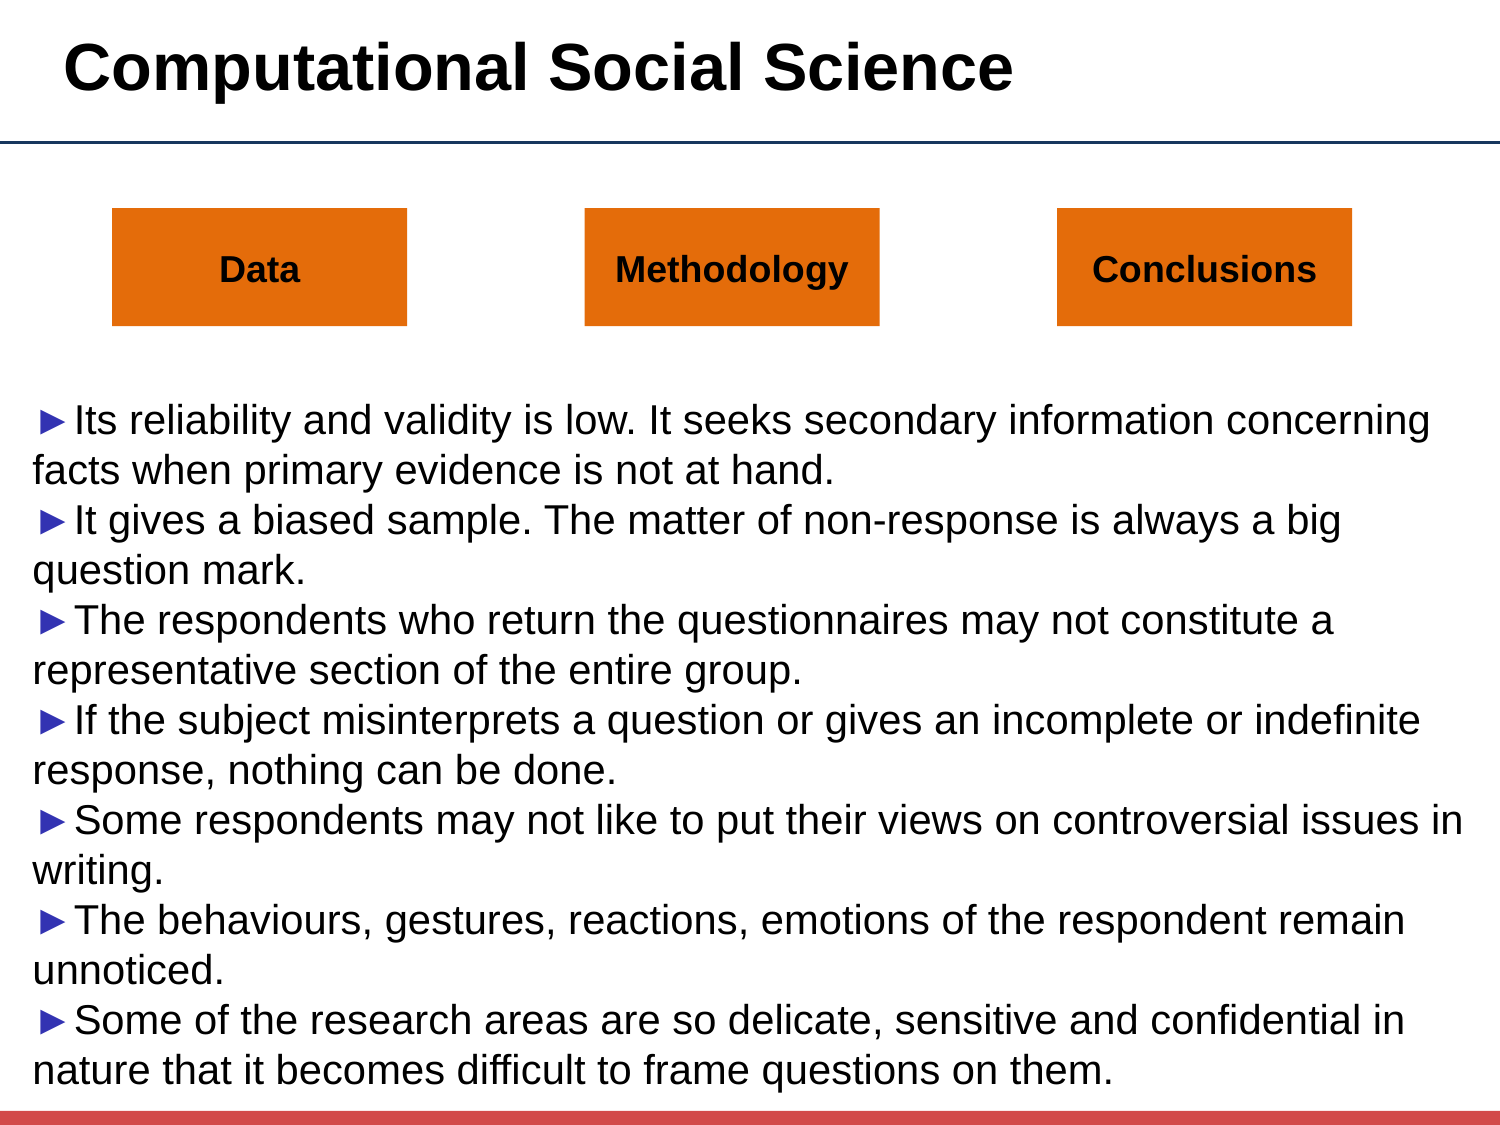

# Computational Social Science
Data
Methodology
Conclusions
►Its reliability and validity is low. It seeks secondary information concerning facts when primary evidence is not at hand.
►It gives a biased sample. The matter of non-response is always a big question mark.
►The respondents who return the questionnaires may not constitute a representative section of the entire group.
►If the subject misinterprets a question or gives an incomplete or indefinite response, nothing can be done.
►Some respondents may not like to put their views on controversial issues in writing.
►The behaviours, gestures, reactions, emotions of the respondent remain unnoticed.
►Some of the research areas are so delicate, sensitive and confidential in nature that it becomes difficult to frame questions on them.
11